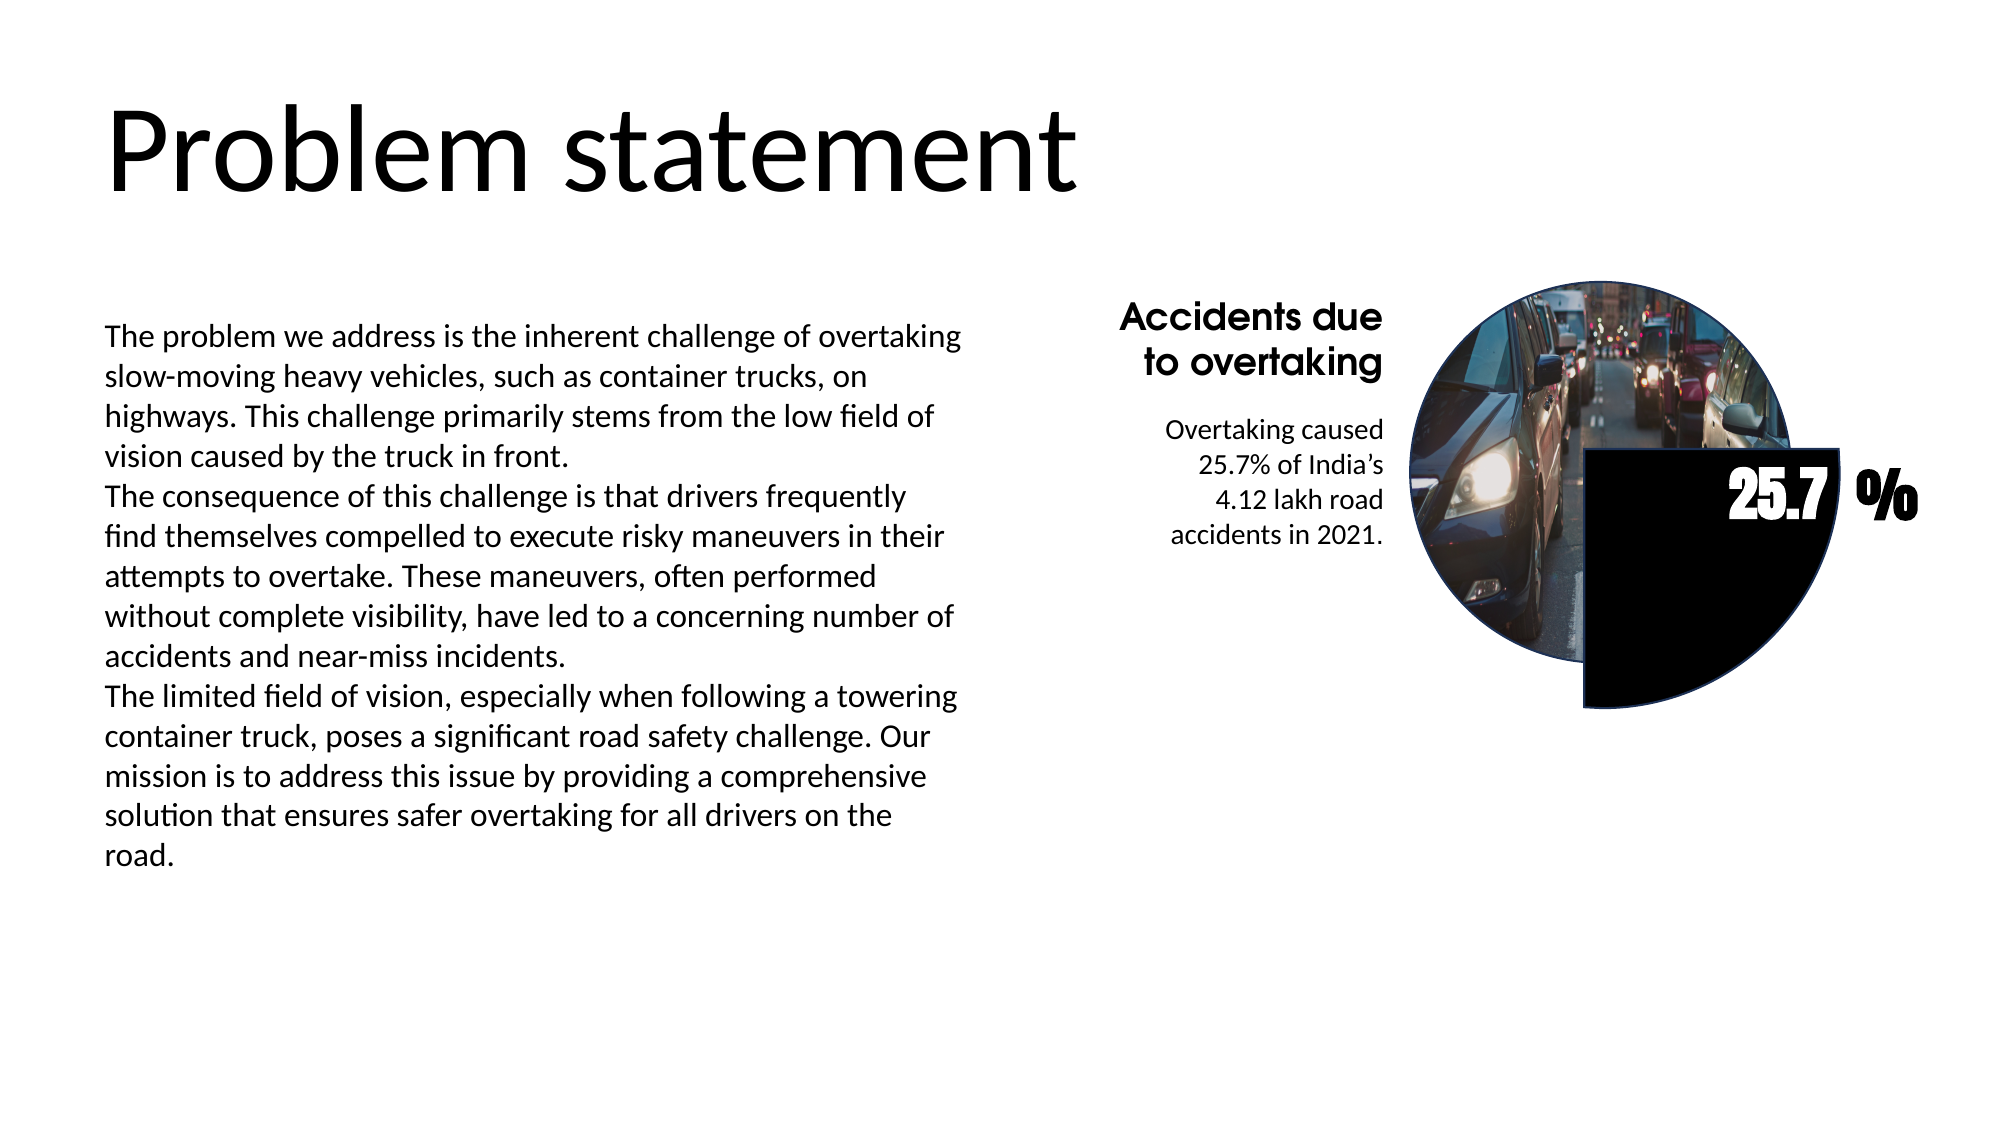

# Problem statement

25.7
%
Accidents due to overtaking
Overtaking caused 25.7% of India’s 4.12 lakh road accidents in 2021.
The problem we address is the inherent challenge of overtaking slow-moving heavy vehicles, such as container trucks, on highways. This challenge primarily stems from the low field of vision caused by the truck in front.
The consequence of this challenge is that drivers frequently find themselves compelled to execute risky maneuvers in their attempts to overtake. These maneuvers, often performed without complete visibility, have led to a concerning number of accidents and near-miss incidents.
The limited field of vision, especially when following a towering container truck, poses a significant road safety challenge. Our mission is to address this issue by providing a comprehensive solution that ensures safer overtaking for all drivers on the road.